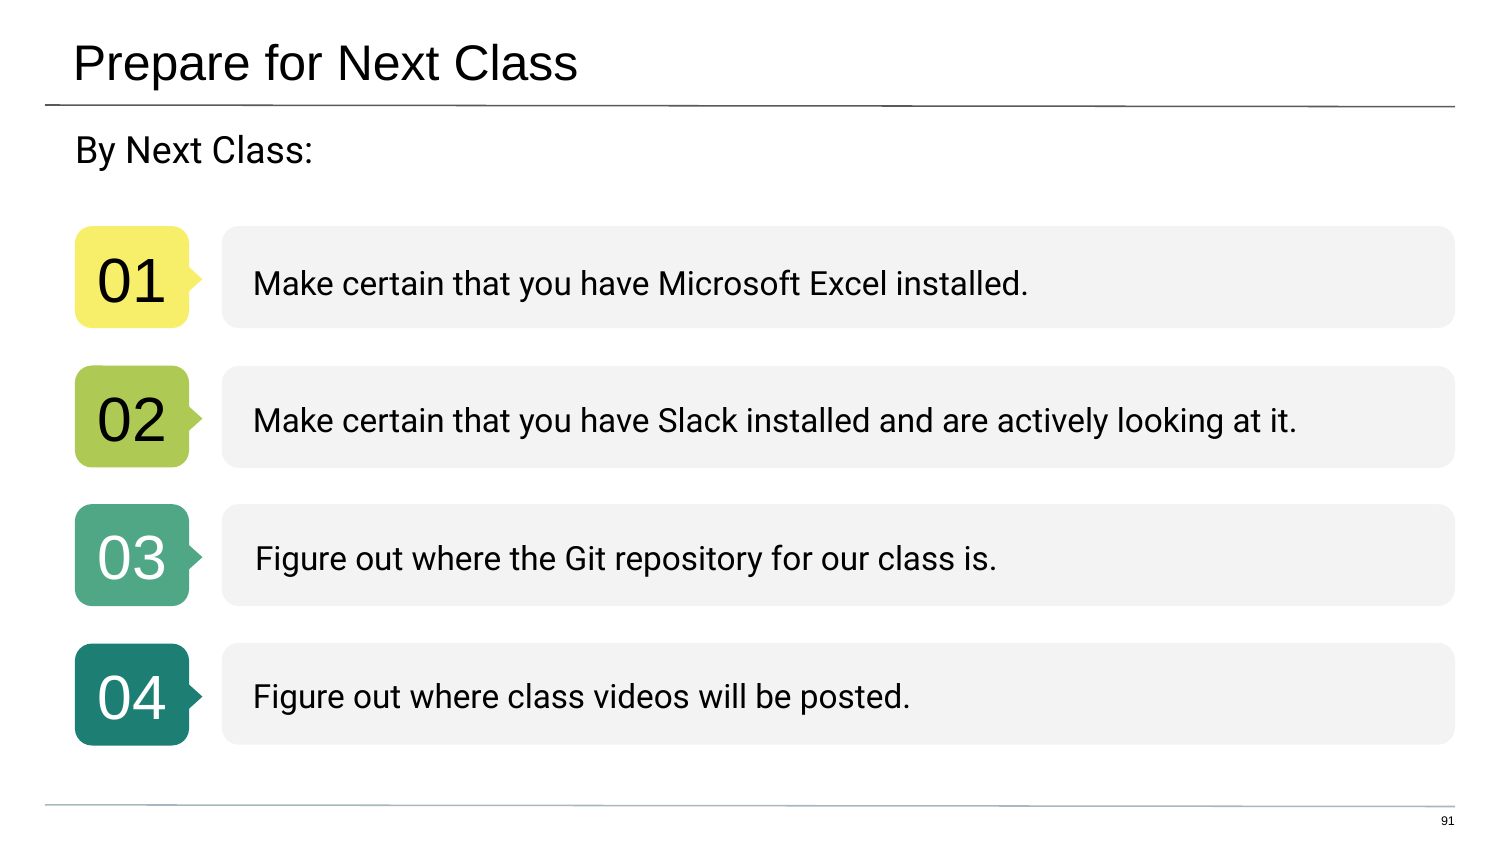

# Prepare for Next Class
By Next Class:
Make certain that you have Microsoft Excel installed.
Make certain that you have Slack installed and are actively looking at it.
Figure out where the Git repository for our class is.
Figure out where class videos will be posted.

91